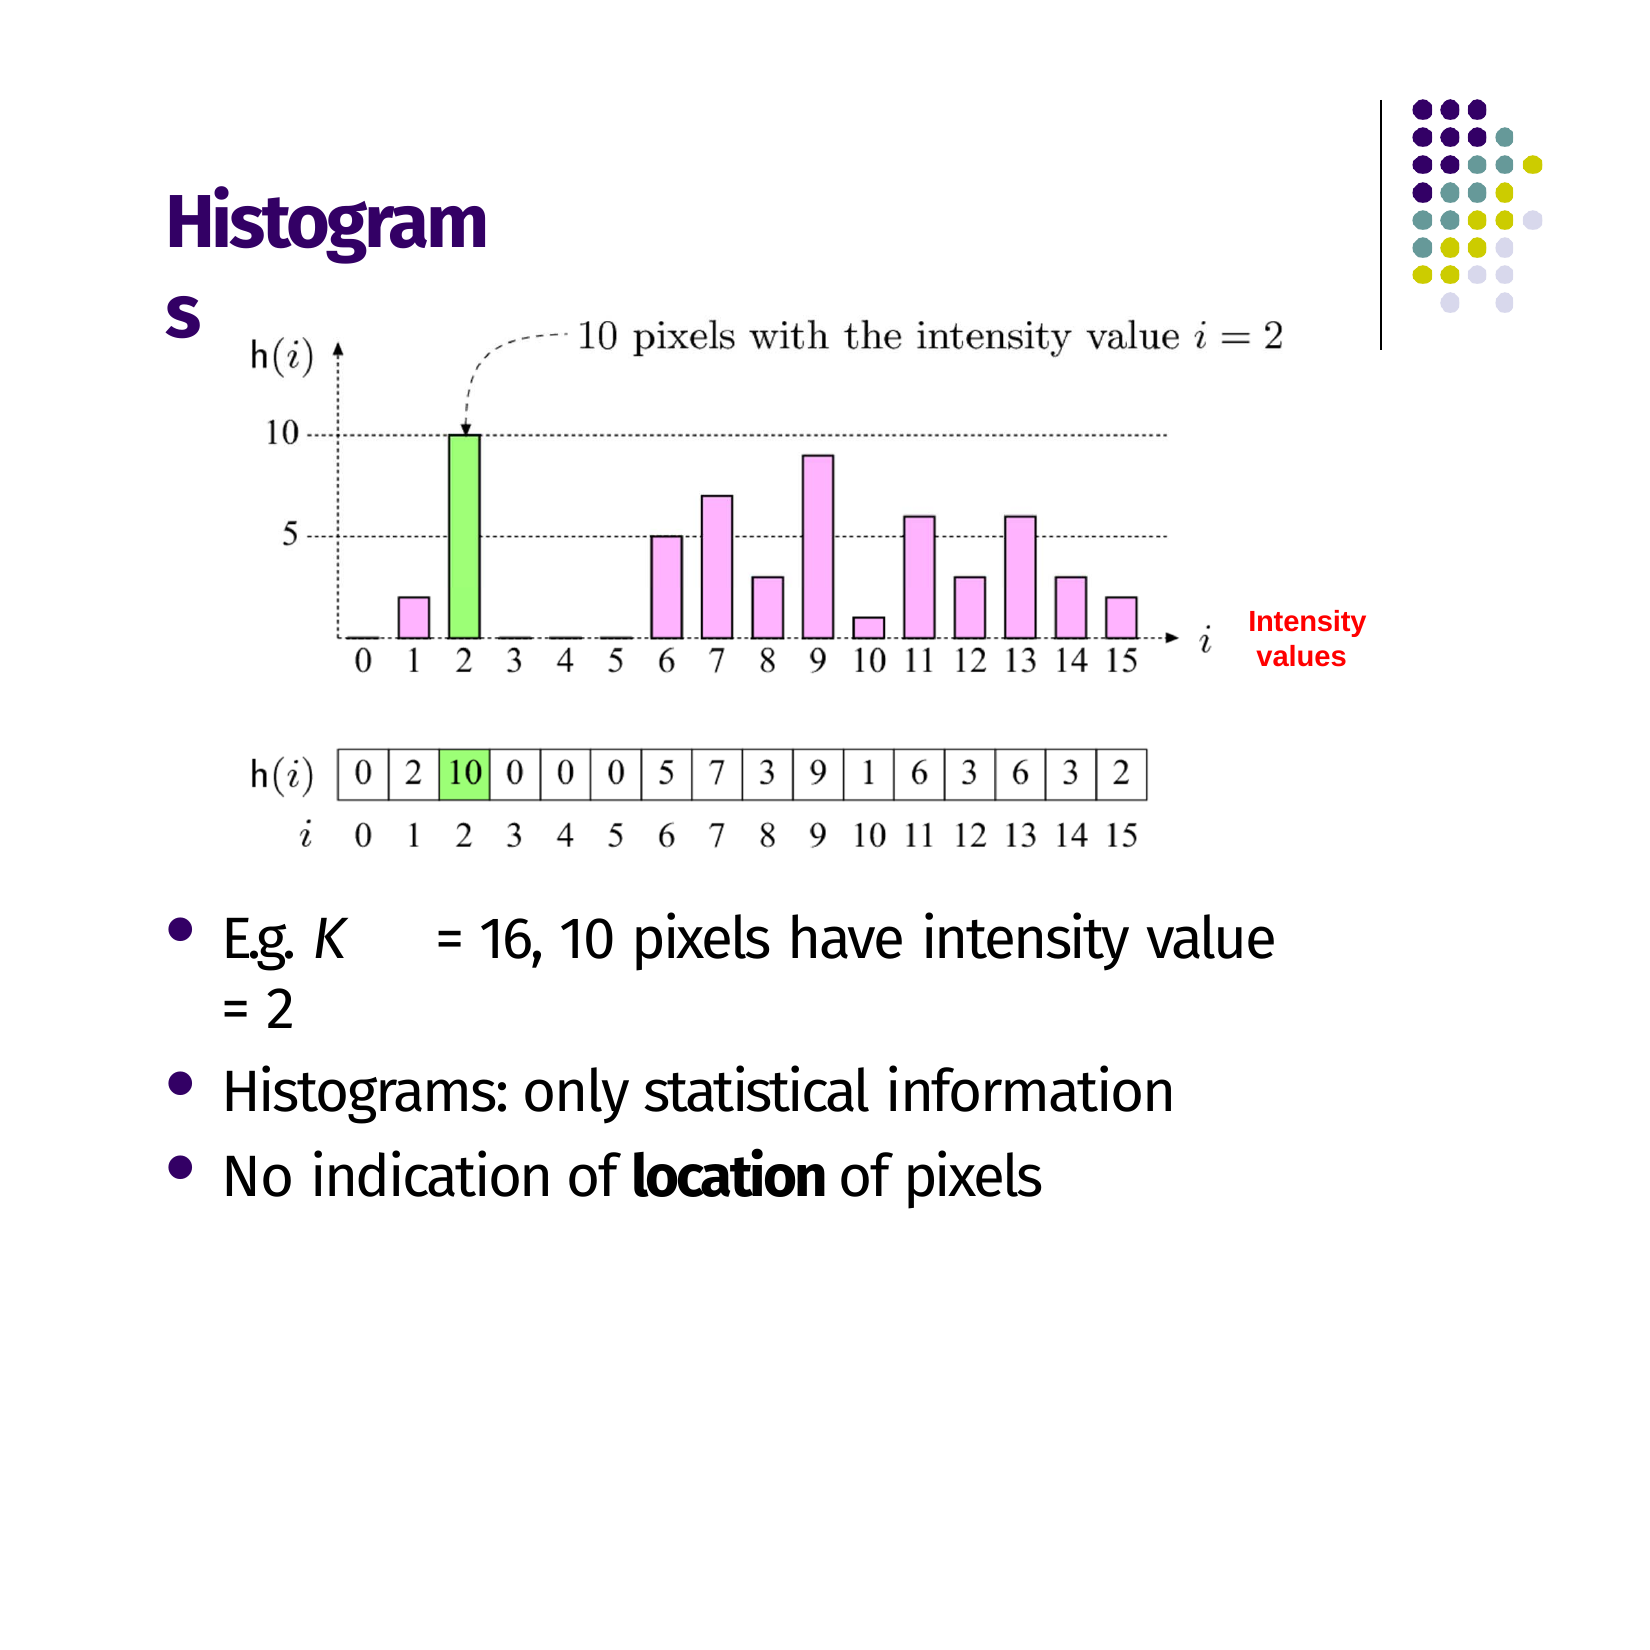

# Histograms

Intensity  values
E.g. K	= 16, 10 pixels have intensity value = 2
Histograms: only statistical information
No indication of location of pixels